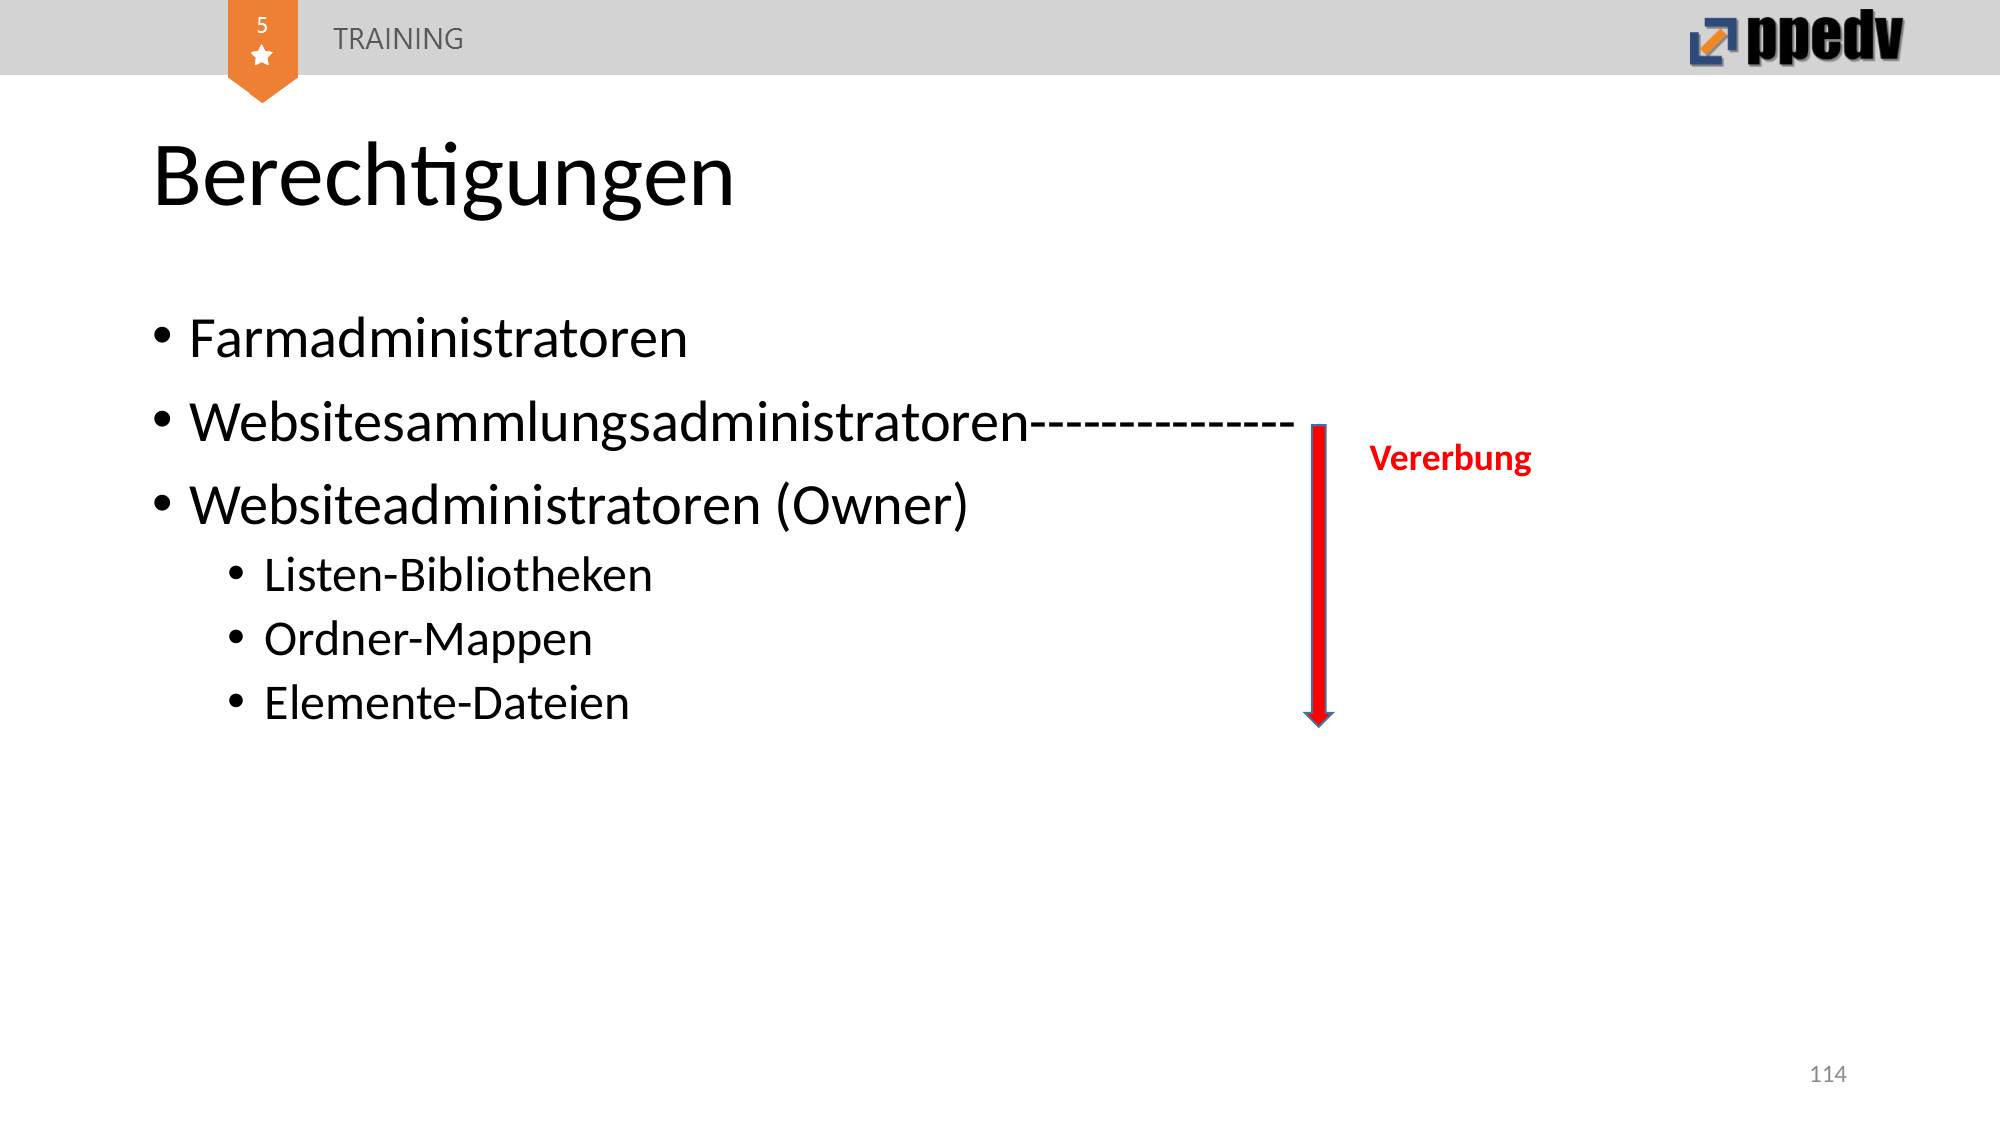

# Berechtigungen
Farmadministratoren
Websitesammlungsadministratoren---------------
Websiteadministratoren (Owner)
Listen-Bibliotheken
Ordner-Mappen
Elemente-Dateien

Vererbung
114